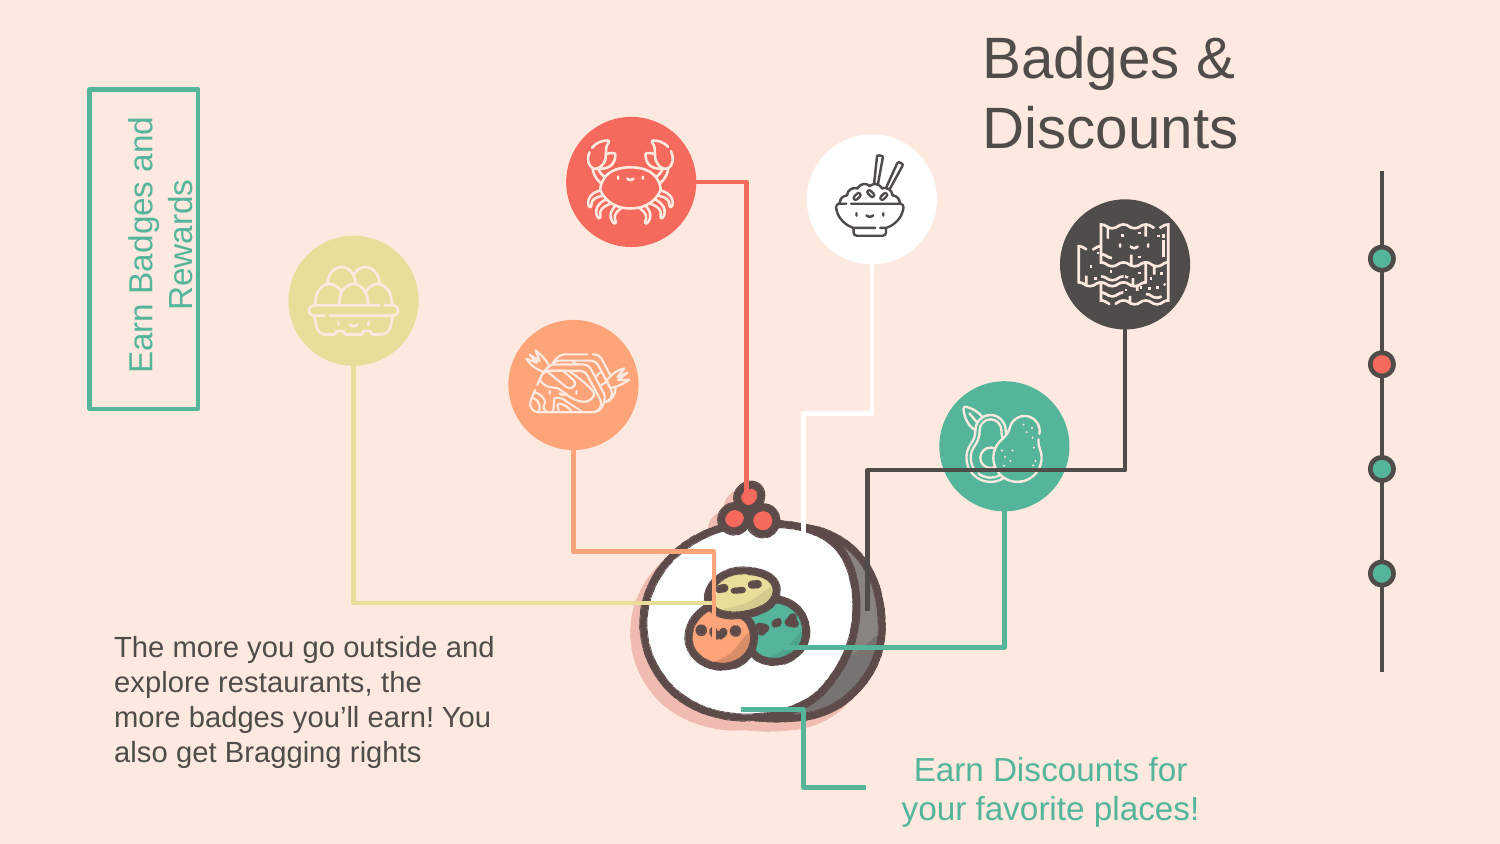

Badges & Discounts

# Earn Badges and Rewards

The more you go outside and explore restaurants, the more badges you’ll earn! You also get Bragging rights
Earn Discounts for your favorite places!